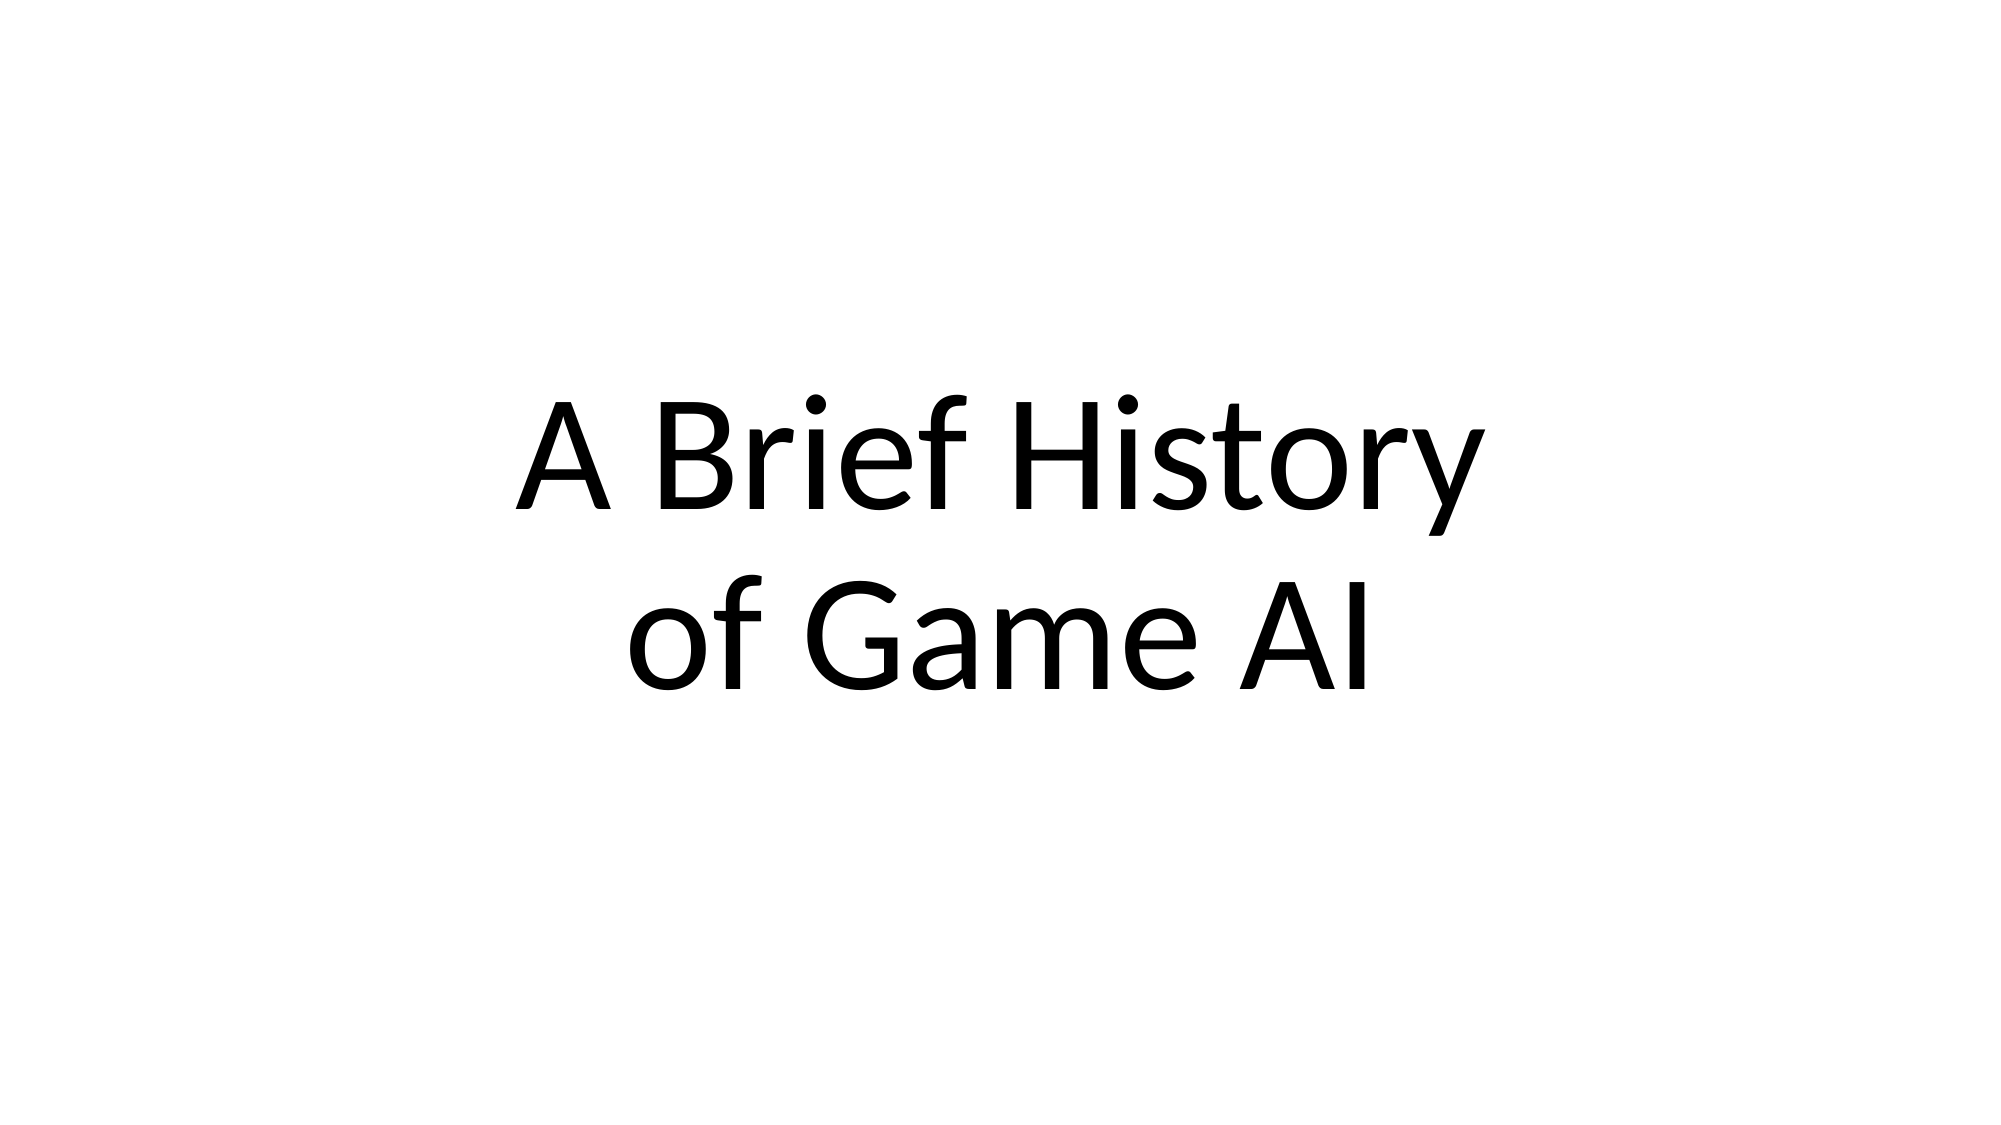

# A Brief History of Game AI